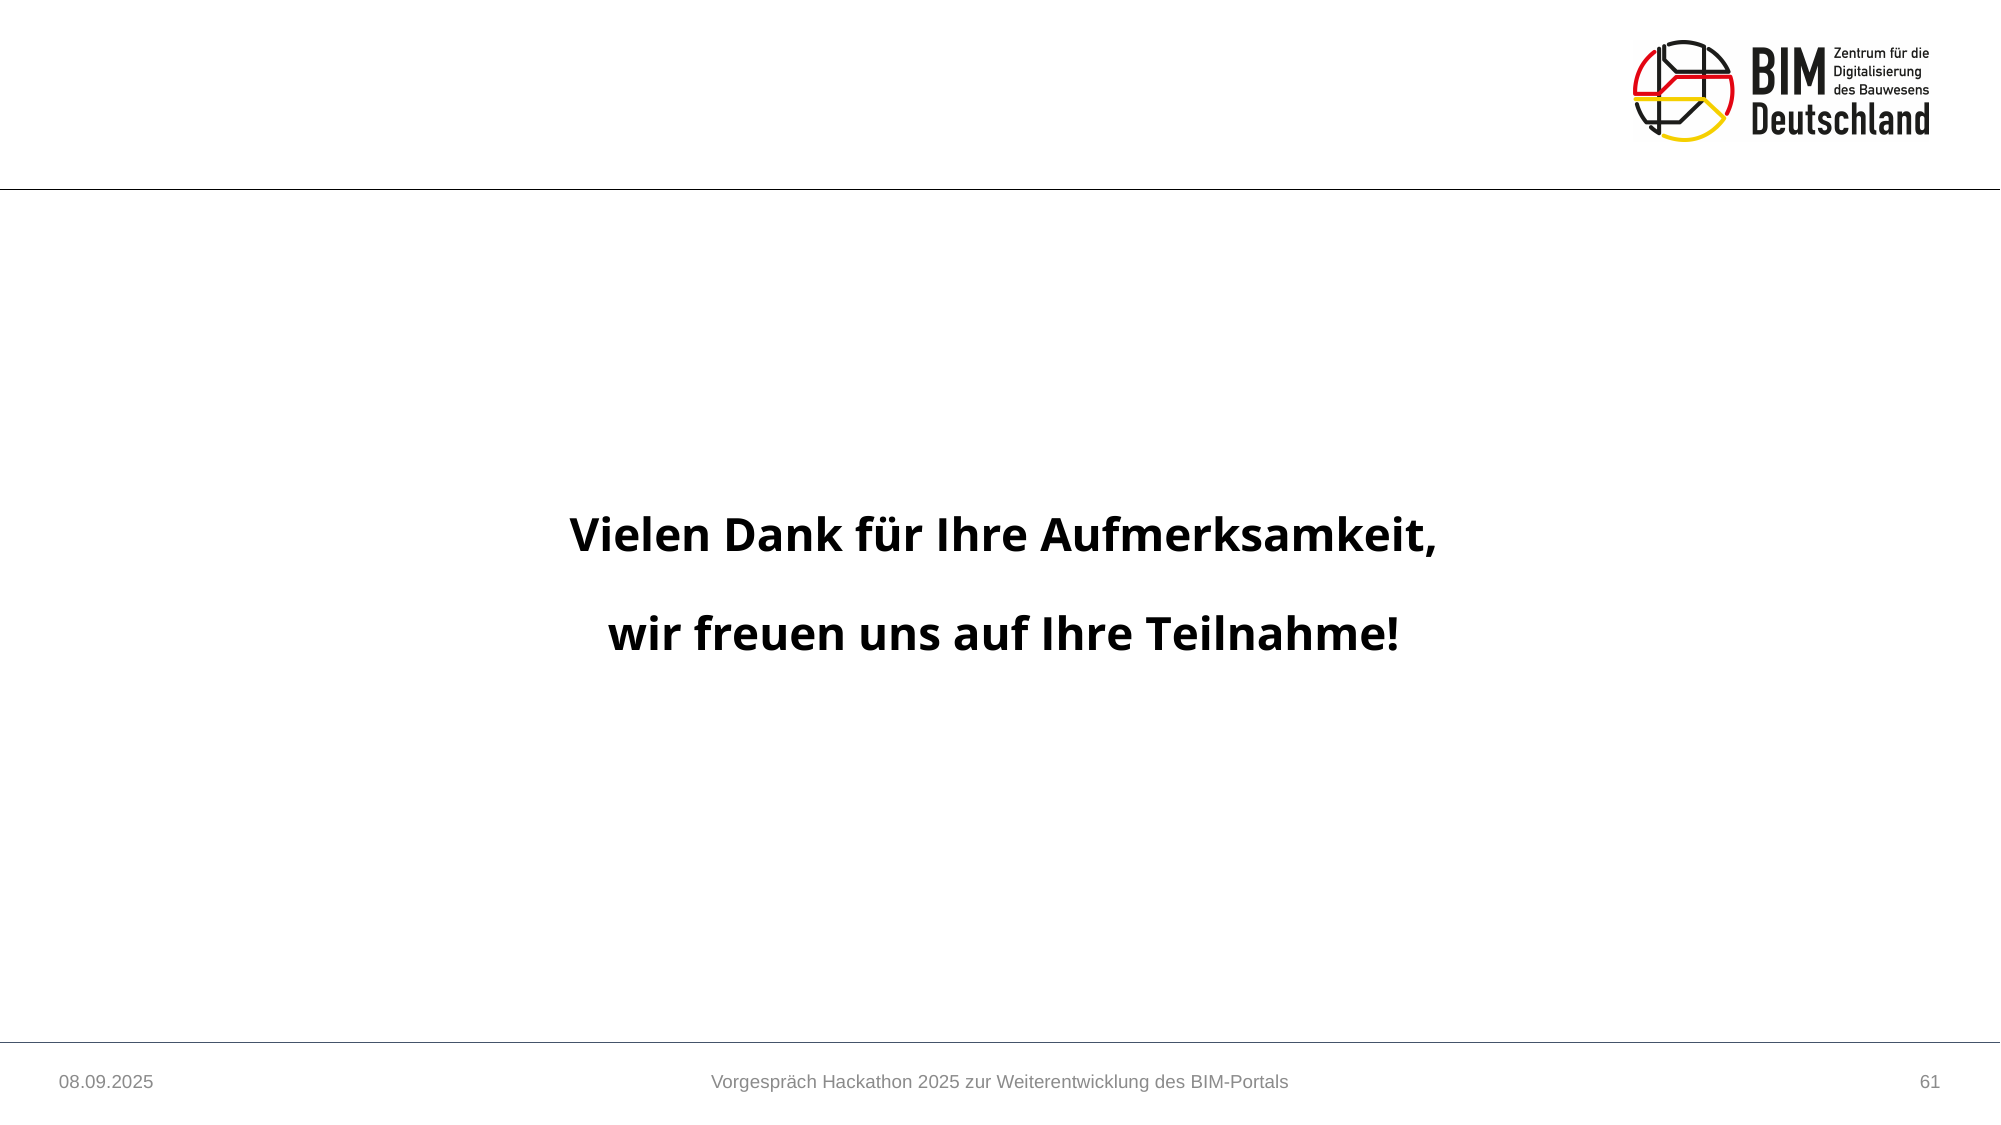

# Vielen Dank für Ihre Aufmerksamkeit, wir freuen uns auf Ihre Teilnahme!
08.09.2025
Vorgespräch Hackathon 2025 zur Weiterentwicklung des BIM-Portals
61